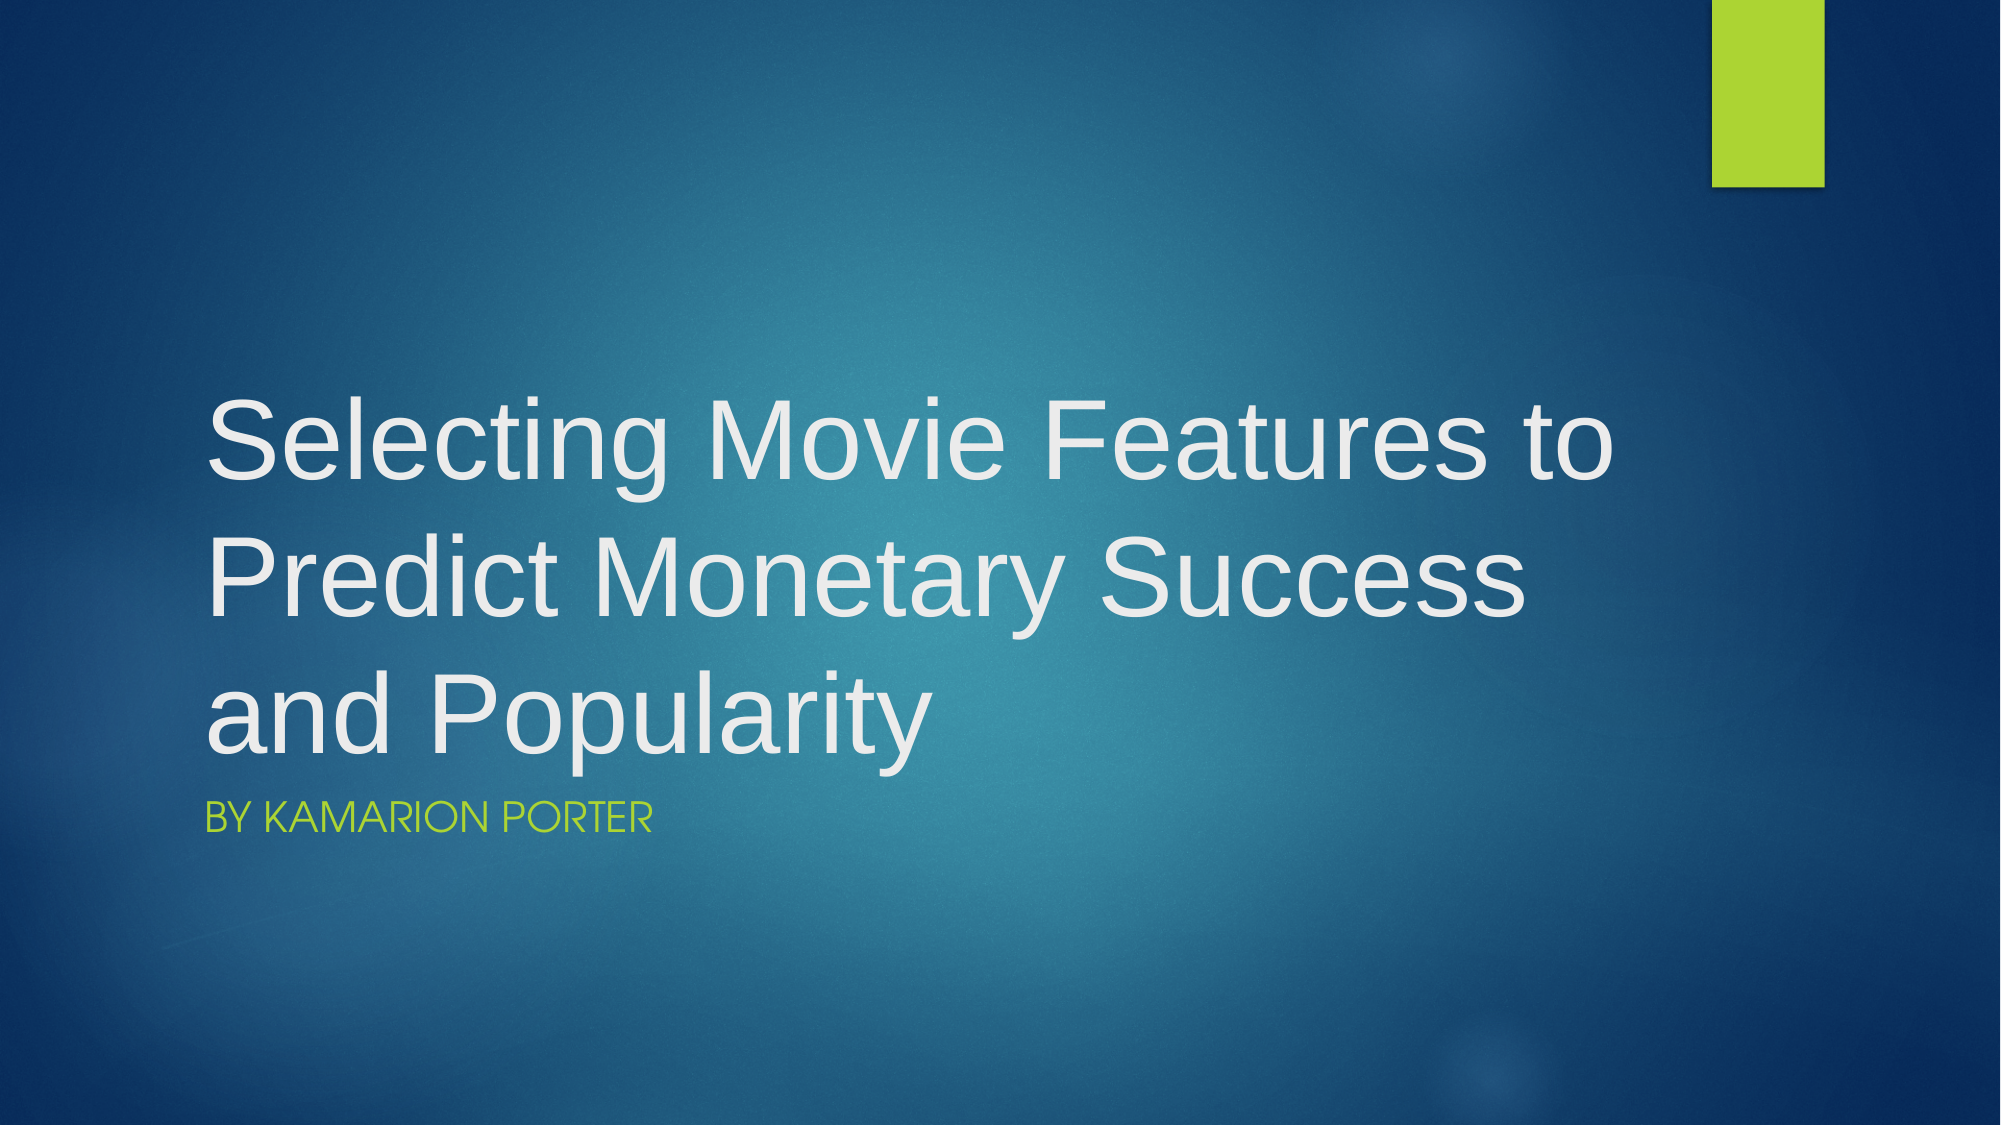

# Selecting Movie Features to Predict Monetary Success and Popularity
By Kamarion Porter